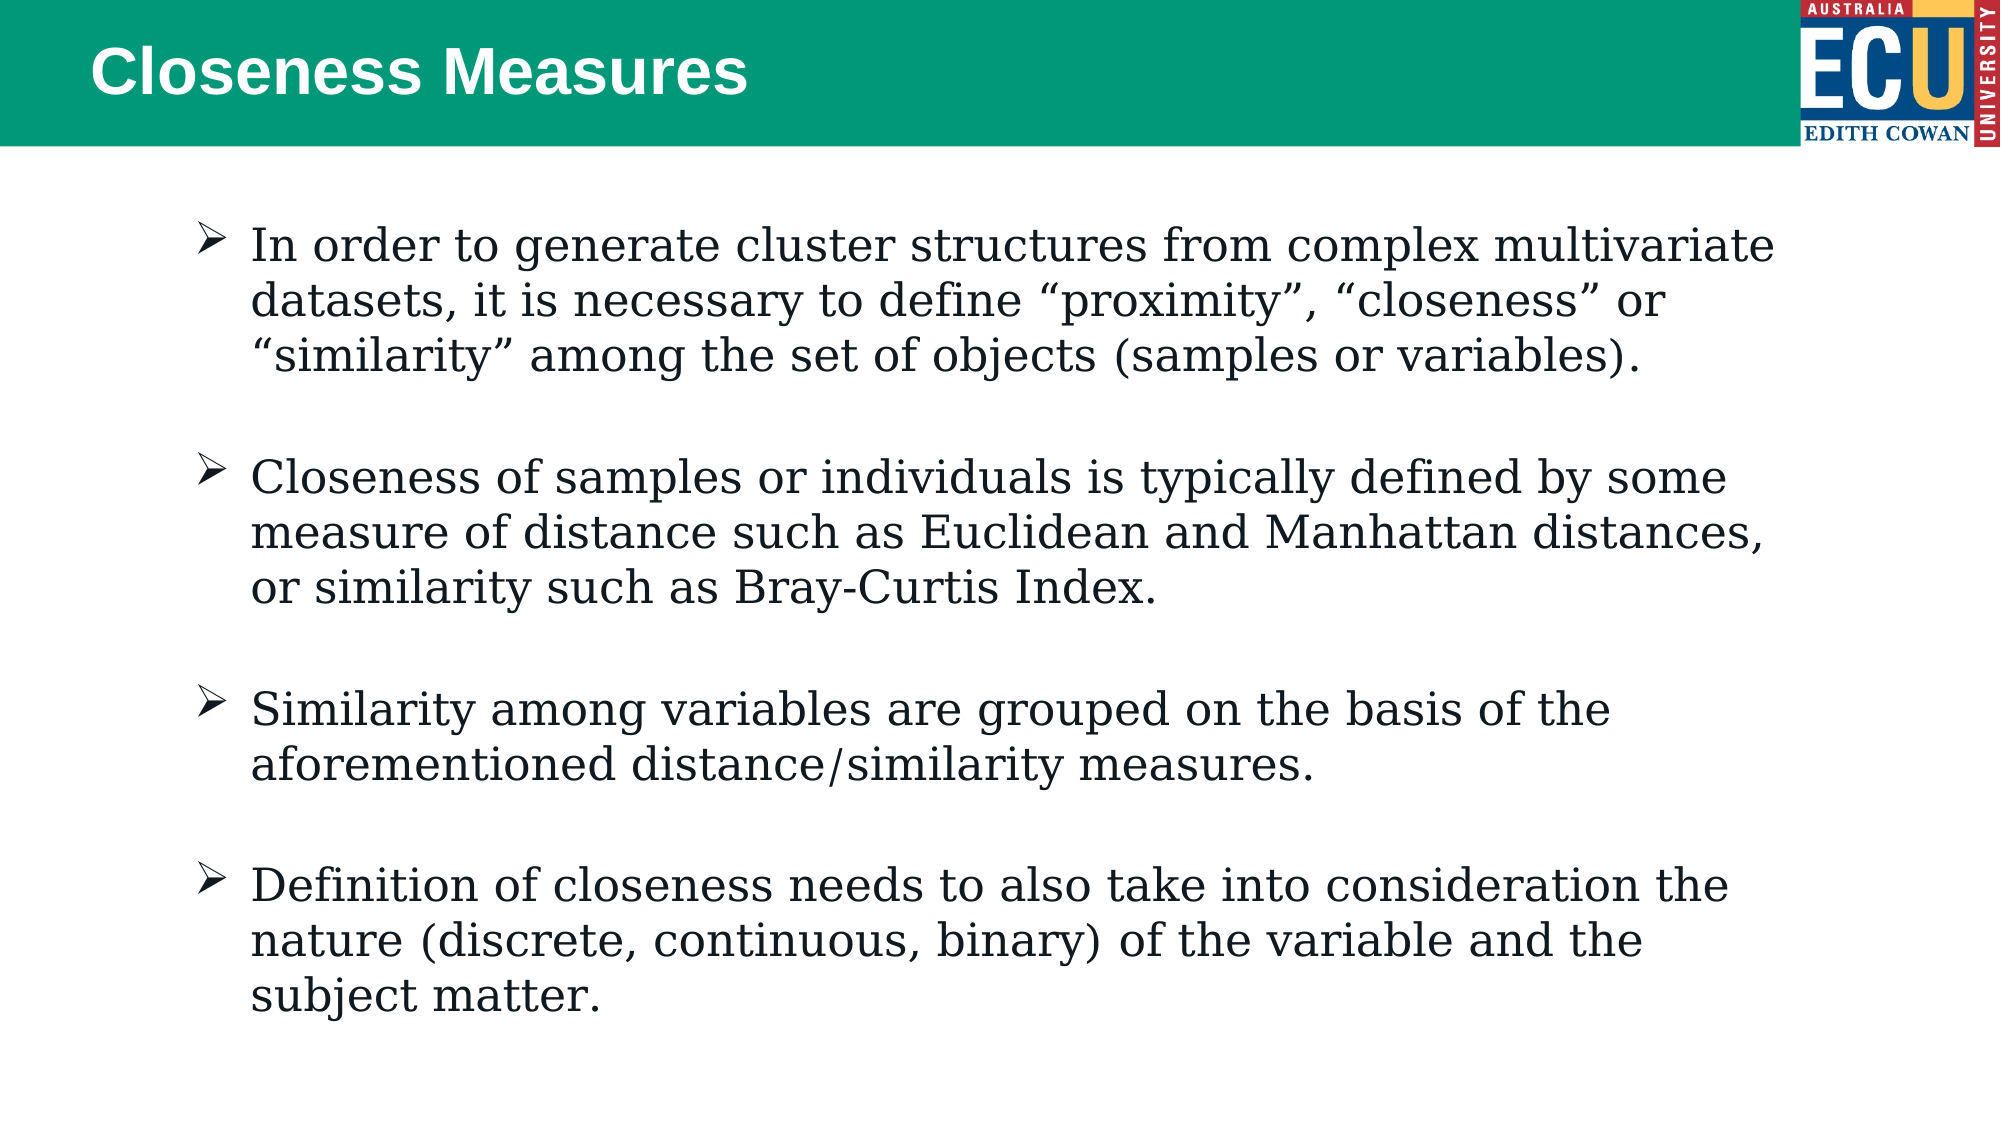

# Closeness Measures
In order to generate cluster structures from complex multivariate datasets, it is necessary to define “proximity”, “closeness” or “similarity” among the set of objects (samples or variables).

Closeness of samples or individuals is typically defined by some measure of distance such as Euclidean and Manhattan distances, or similarity such as Bray-Curtis Index.

Similarity among variables are grouped on the basis of the aforementioned distance/similarity measures.

Definition of closeness needs to also take into consideration the nature (discrete, continuous, binary) of the variable and the subject matter.